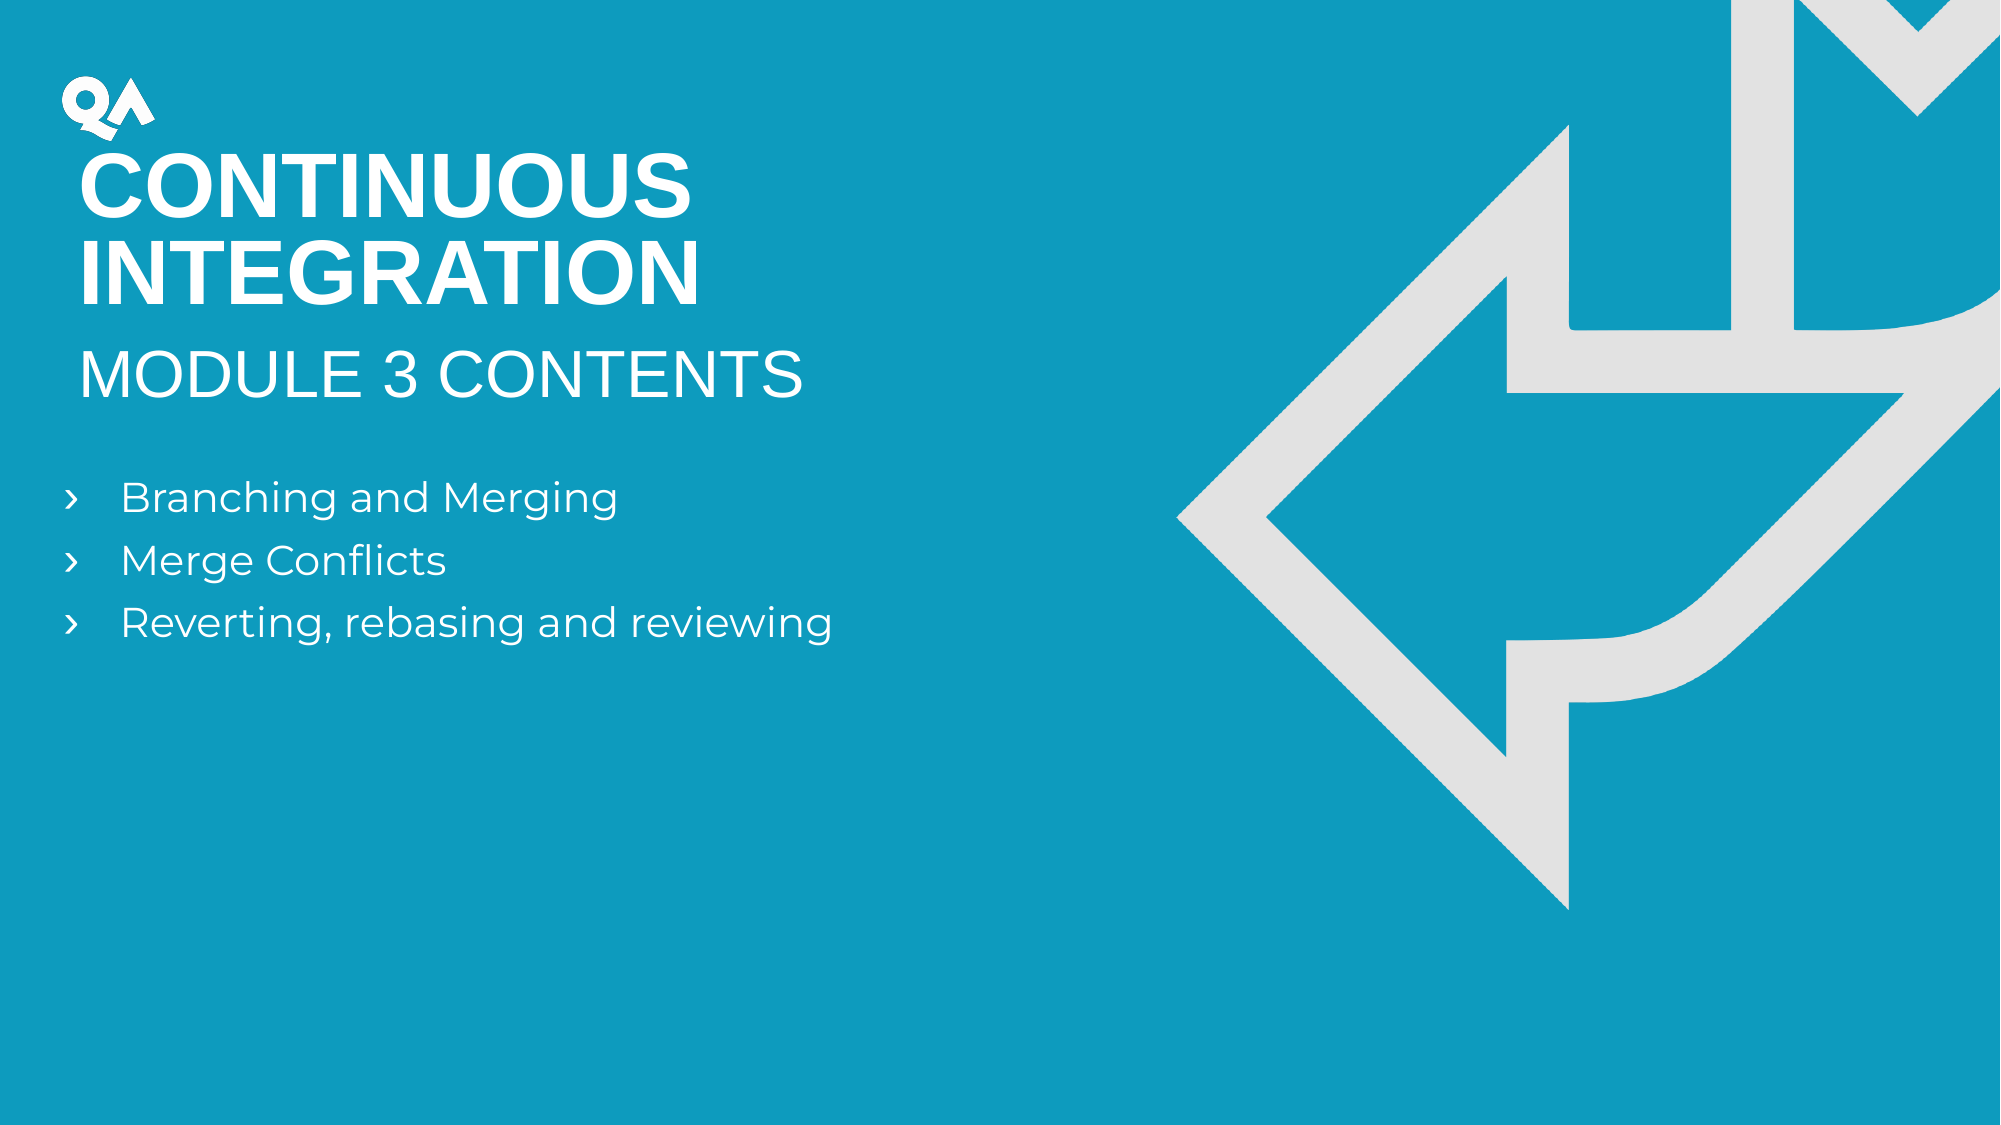

# Continuous Integration Module 3 contents
Branching and Merging
Merge Conflicts
Reverting, rebasing and reviewing